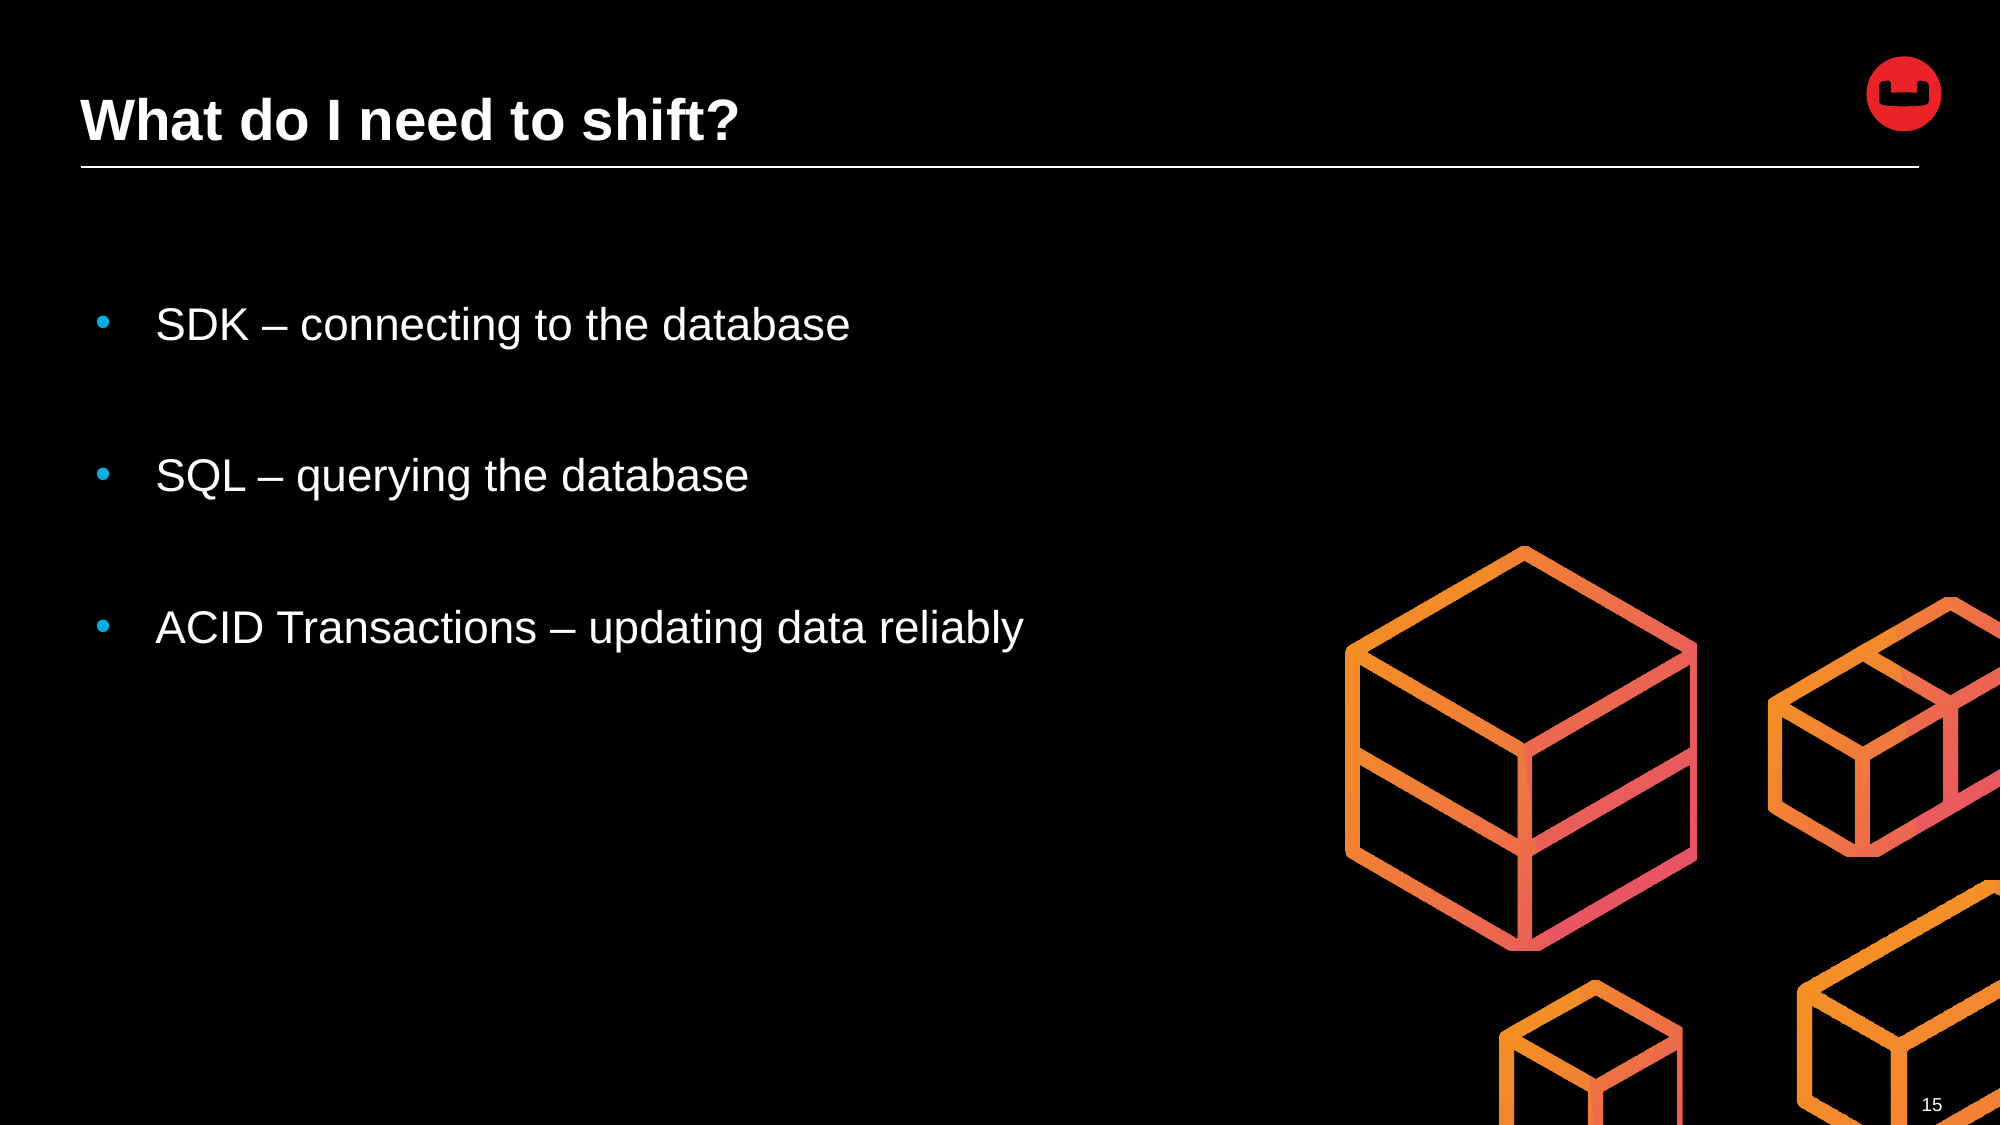

# What do I need to shift?

SDK – connecting to the database

SQL – querying the database

ACID Transactions – updating data reliably